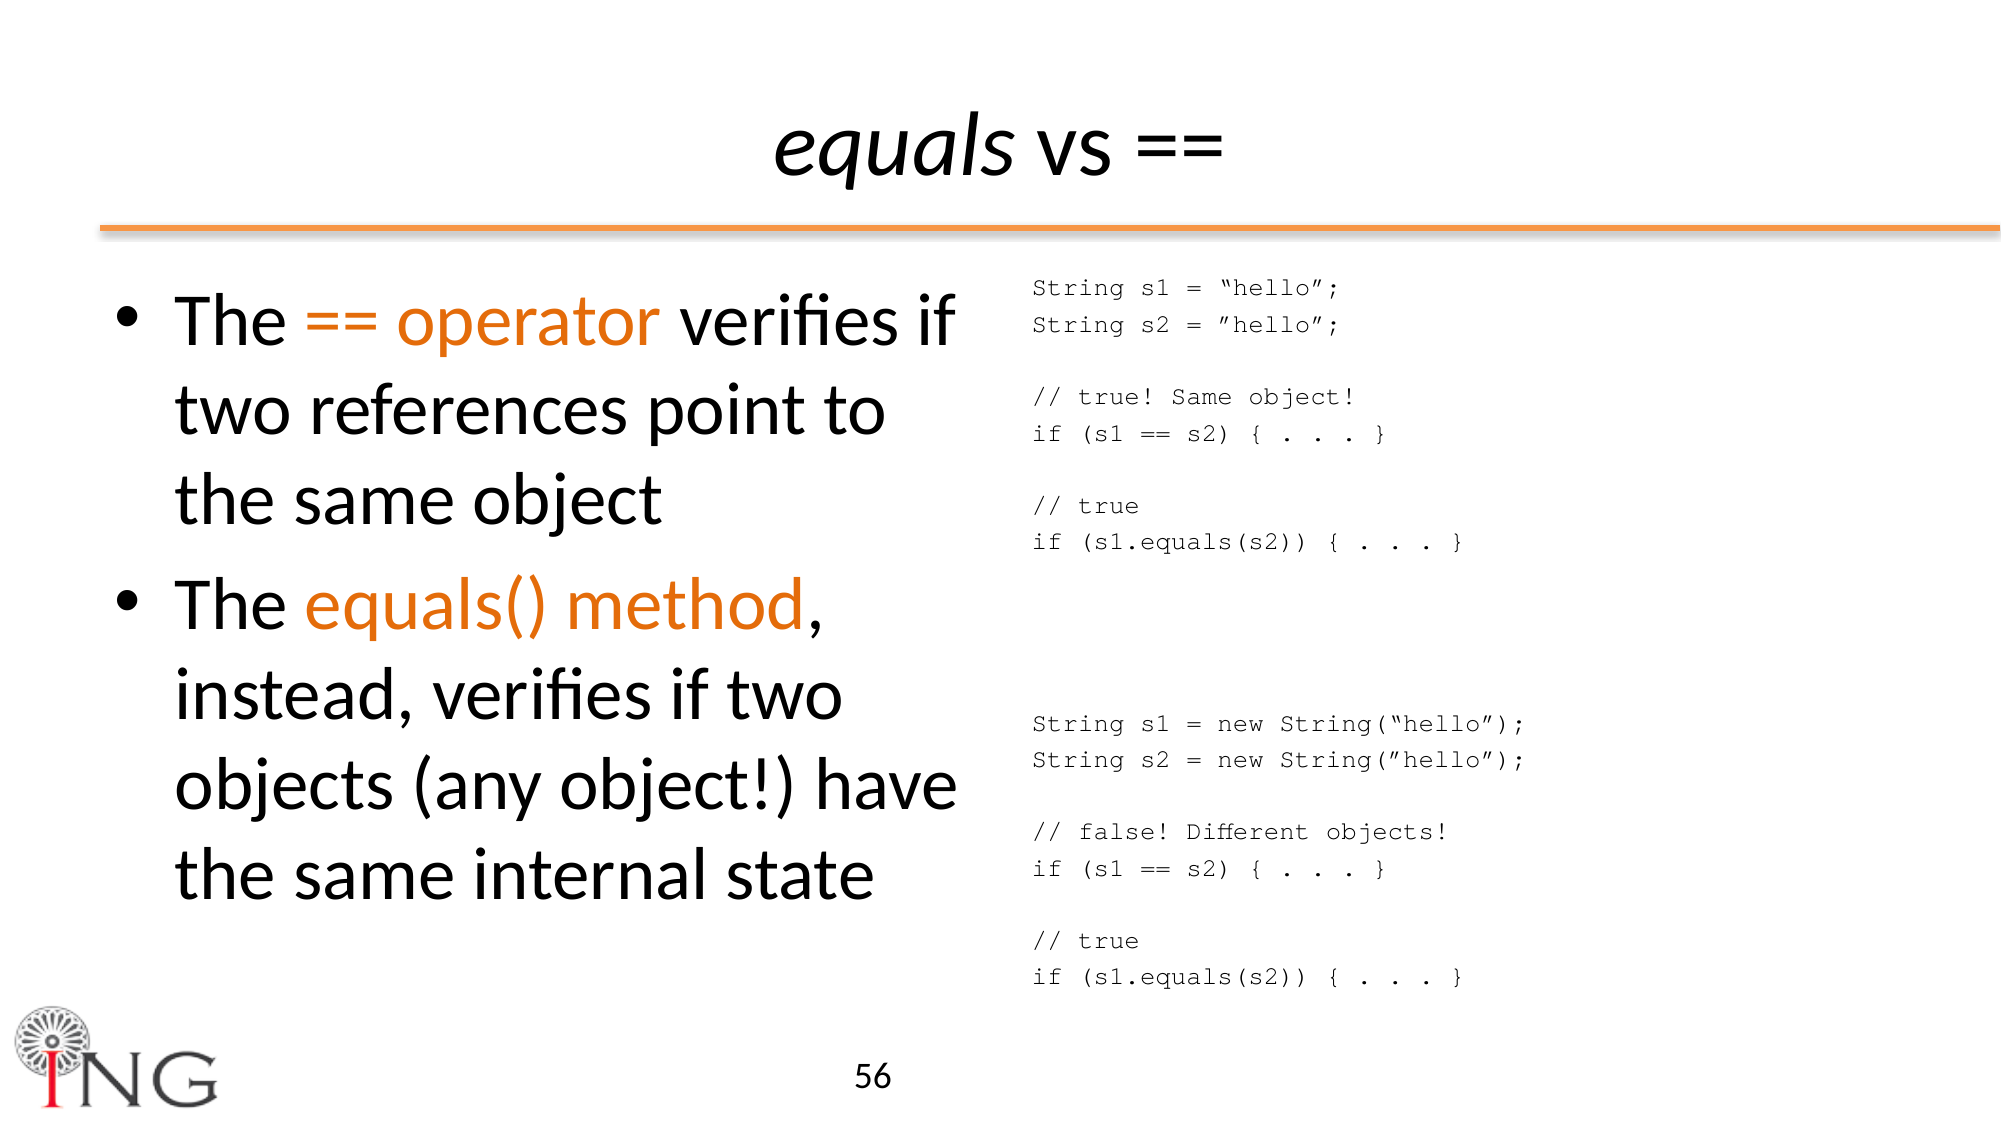

# equals vs ==
The == operator verifies if two references point to the same object
The equals() method, instead, verifies if two objects (any object!) have the same internal state

String s1 = “hello”;
String s2 = ”hello”;

// true! Same object!
if (s1 == s2) { . . . }

// true
if (s1.equals(s2)) { . . . }

String s1 = new String(“hello”);
String s2 = new String(”hello”);

// false! Different objects!
if (s1 == s2) { . . . }

// true
if (s1.equals(s2)) { . . . }

56